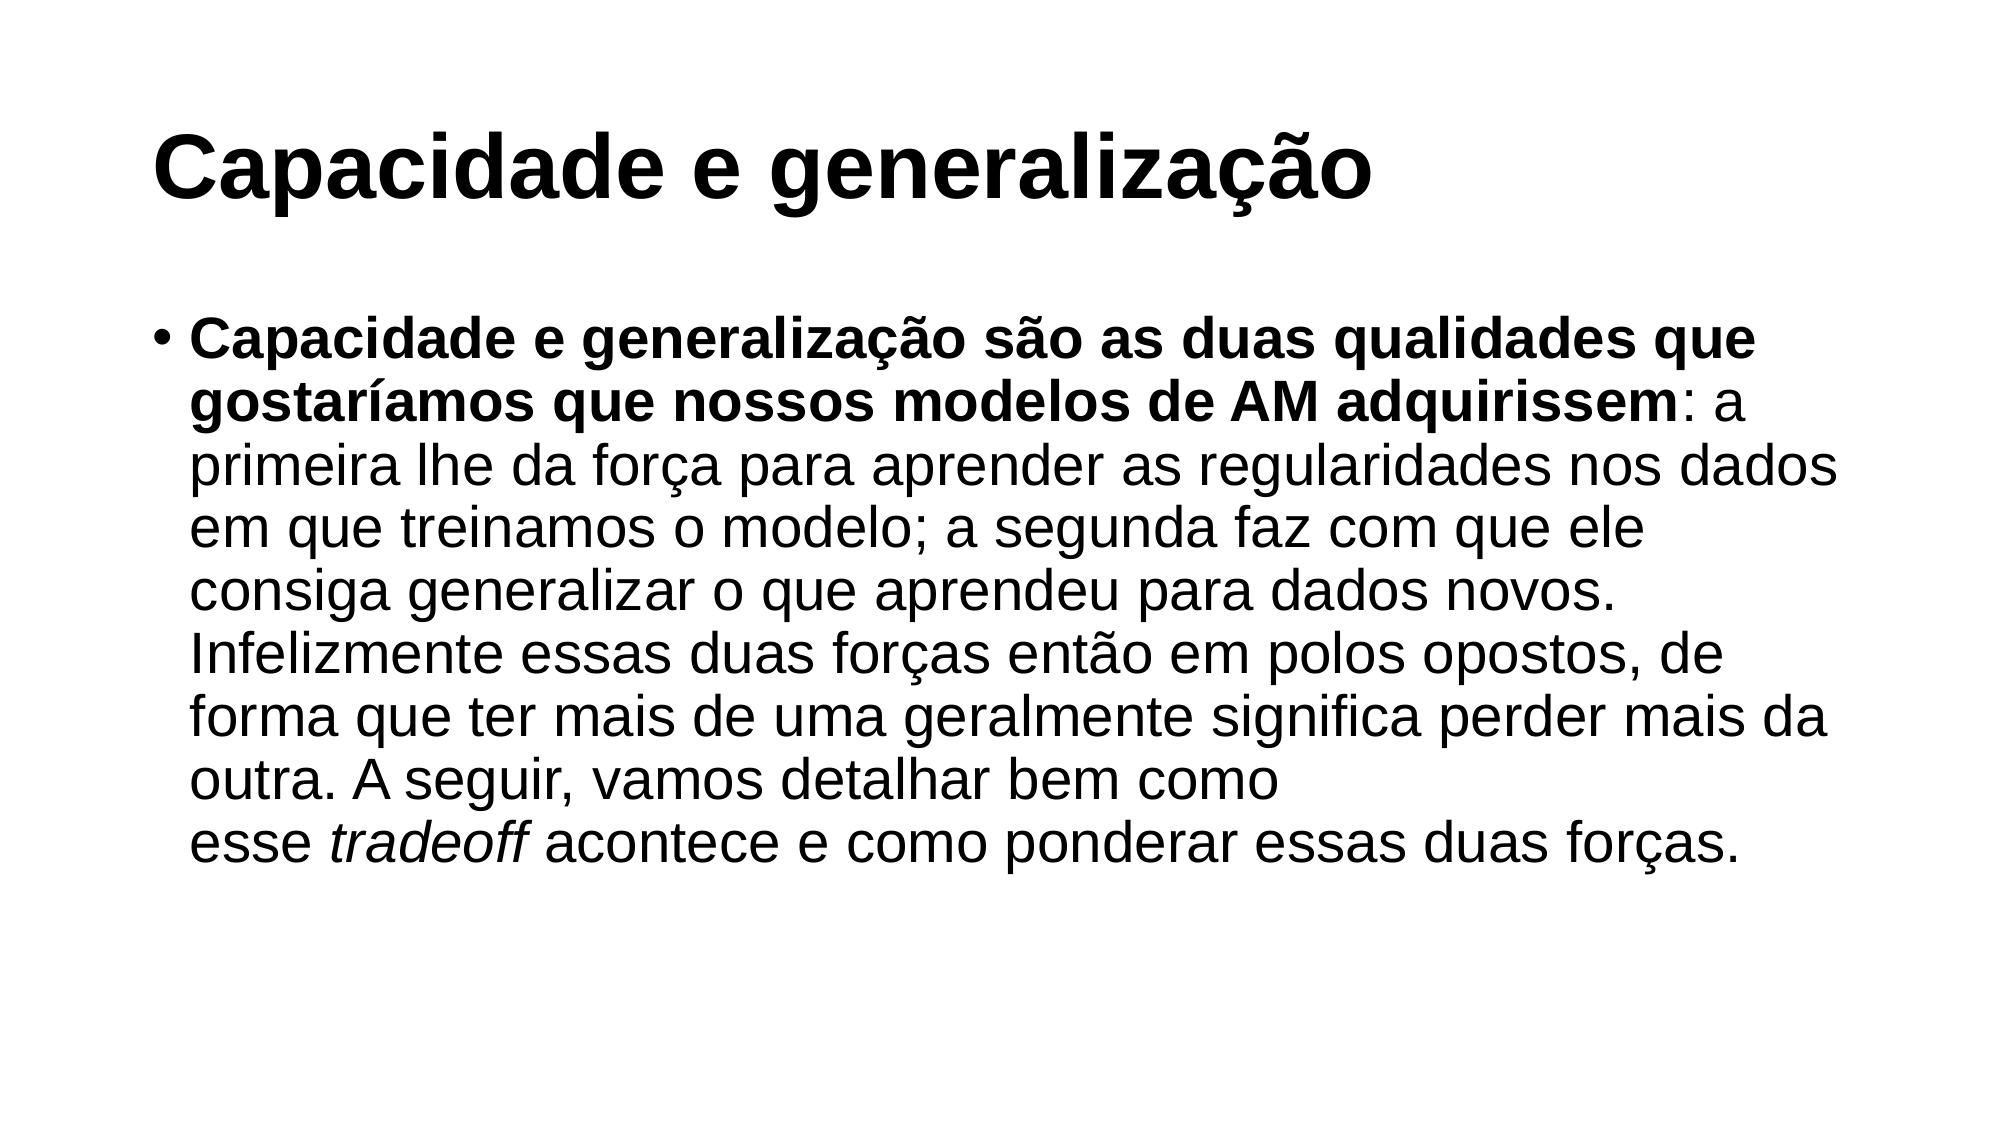

# Capacidade e generalização
Capacidade e generalização são as duas qualidades que gostaríamos que nossos modelos de AM adquirissem: a primeira lhe da força para aprender as regularidades nos dados em que treinamos o modelo; a segunda faz com que ele consiga generalizar o que aprendeu para dados novos. Infelizmente essas duas forças então em polos opostos, de forma que ter mais de uma geralmente significa perder mais da outra. A seguir, vamos detalhar bem como esse tradeoff acontece e como ponderar essas duas forças.